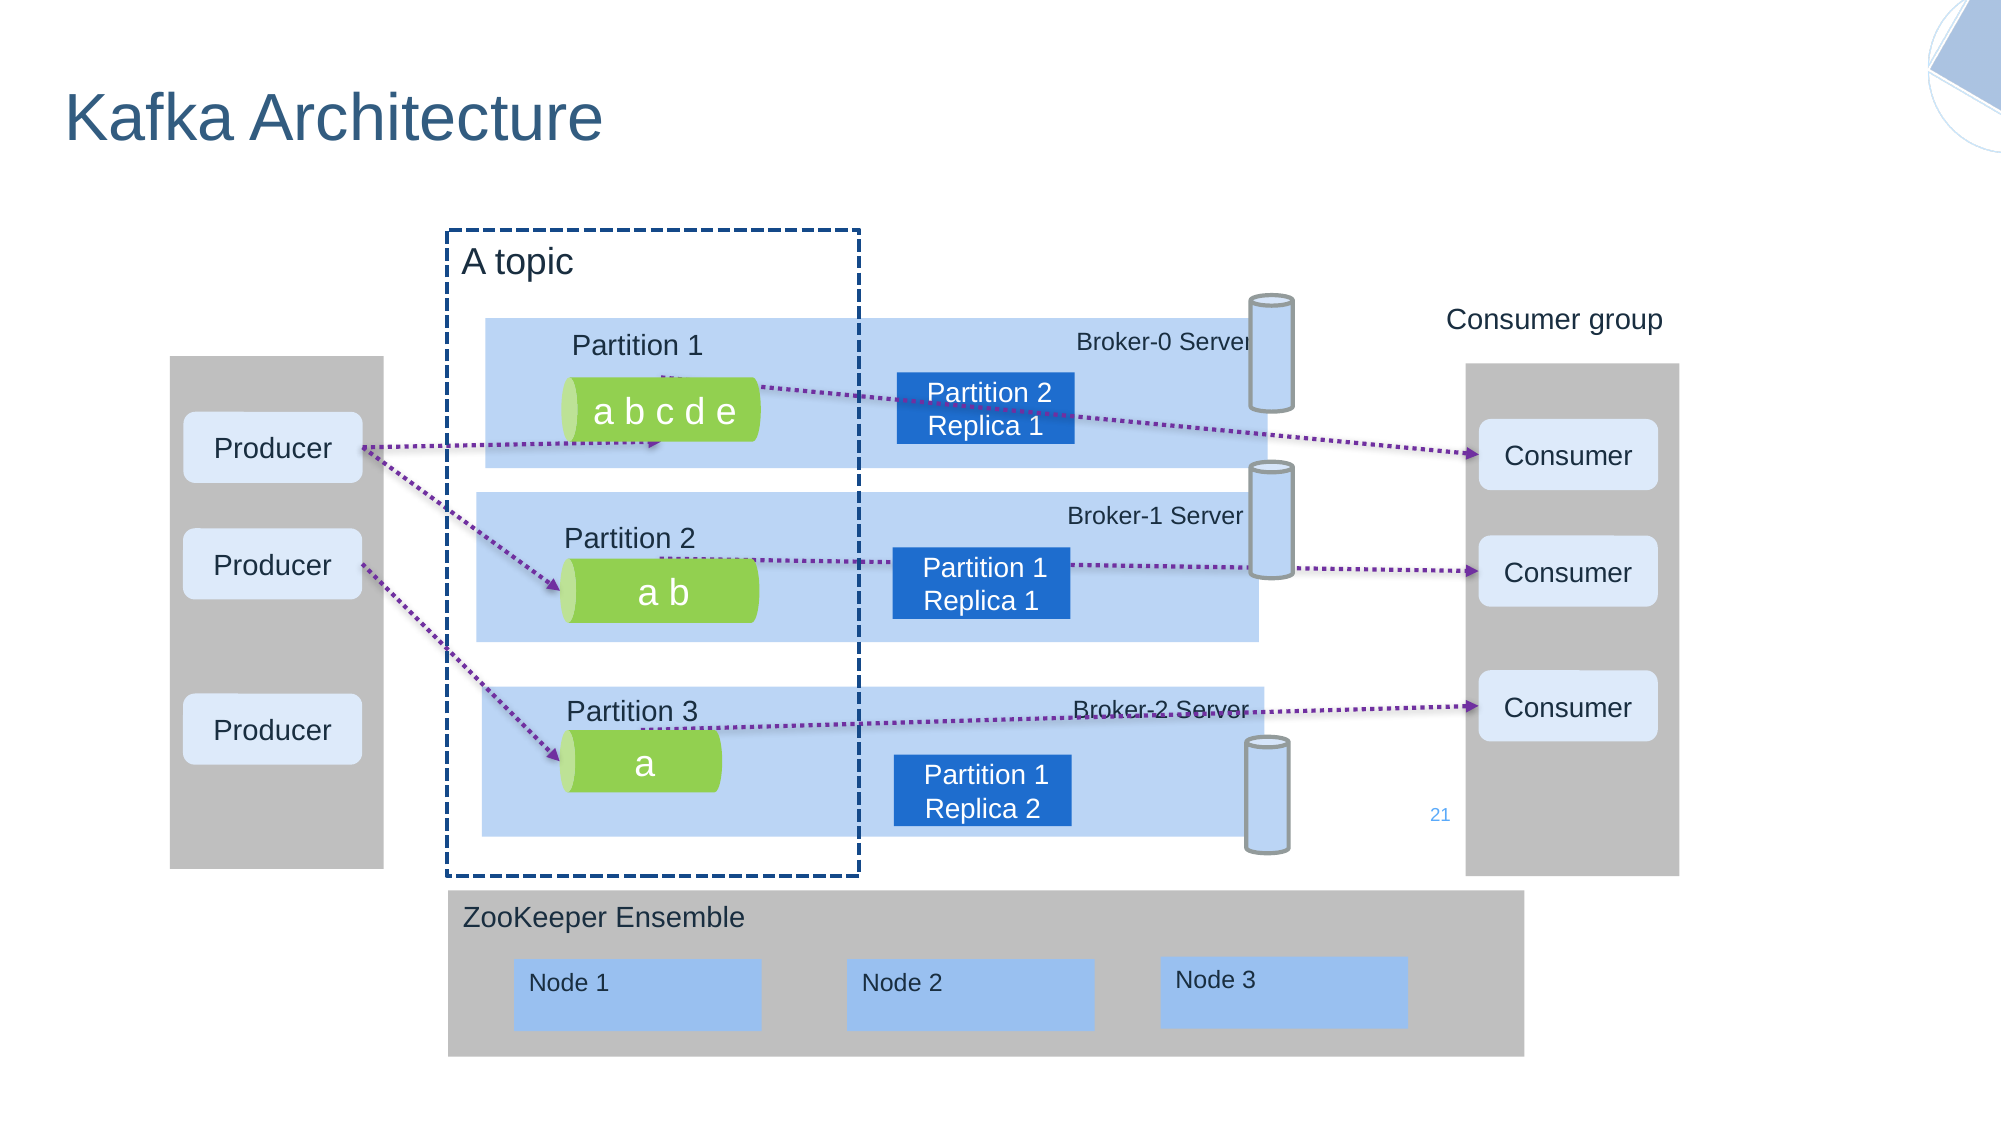

# Kafka Architecture
A topic
Consumer group

a b c d e
Broker-0 Server
Partition 1

 Partition 2 Replica 1
Producer
Consumer

a b
Broker-1 Server
Partition 2
Producer
Consumer
 Partition 1 Replica 1
Consumer
a
Partition 3
Broker-2 Server
Producer

 Partition 1 Replica 2
21
ZooKeeper Ensemble
Node 3
Node 2
Node 1